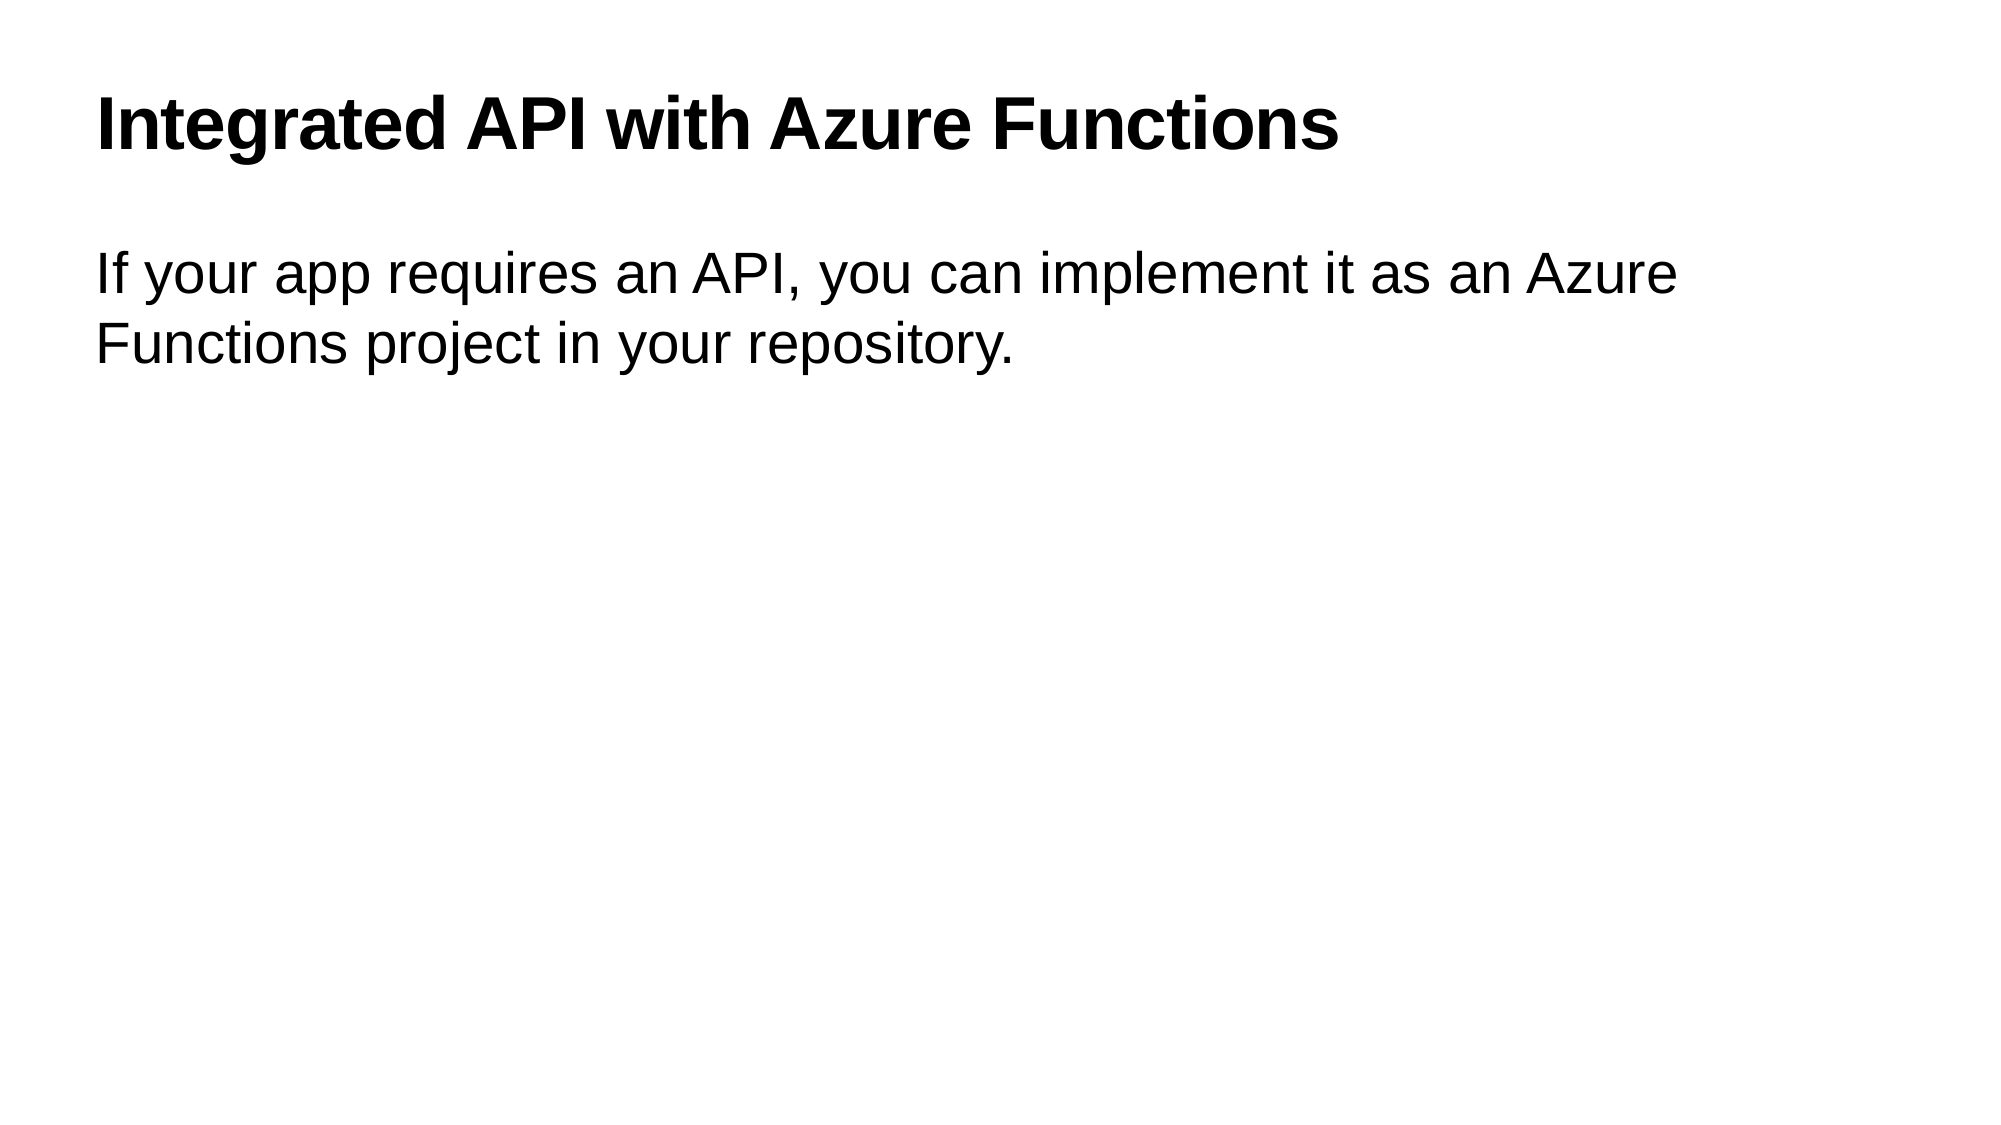

# Integrated API with Azure Functions
If your app requires an API, you can implement it as an Azure Functions project in your repository.